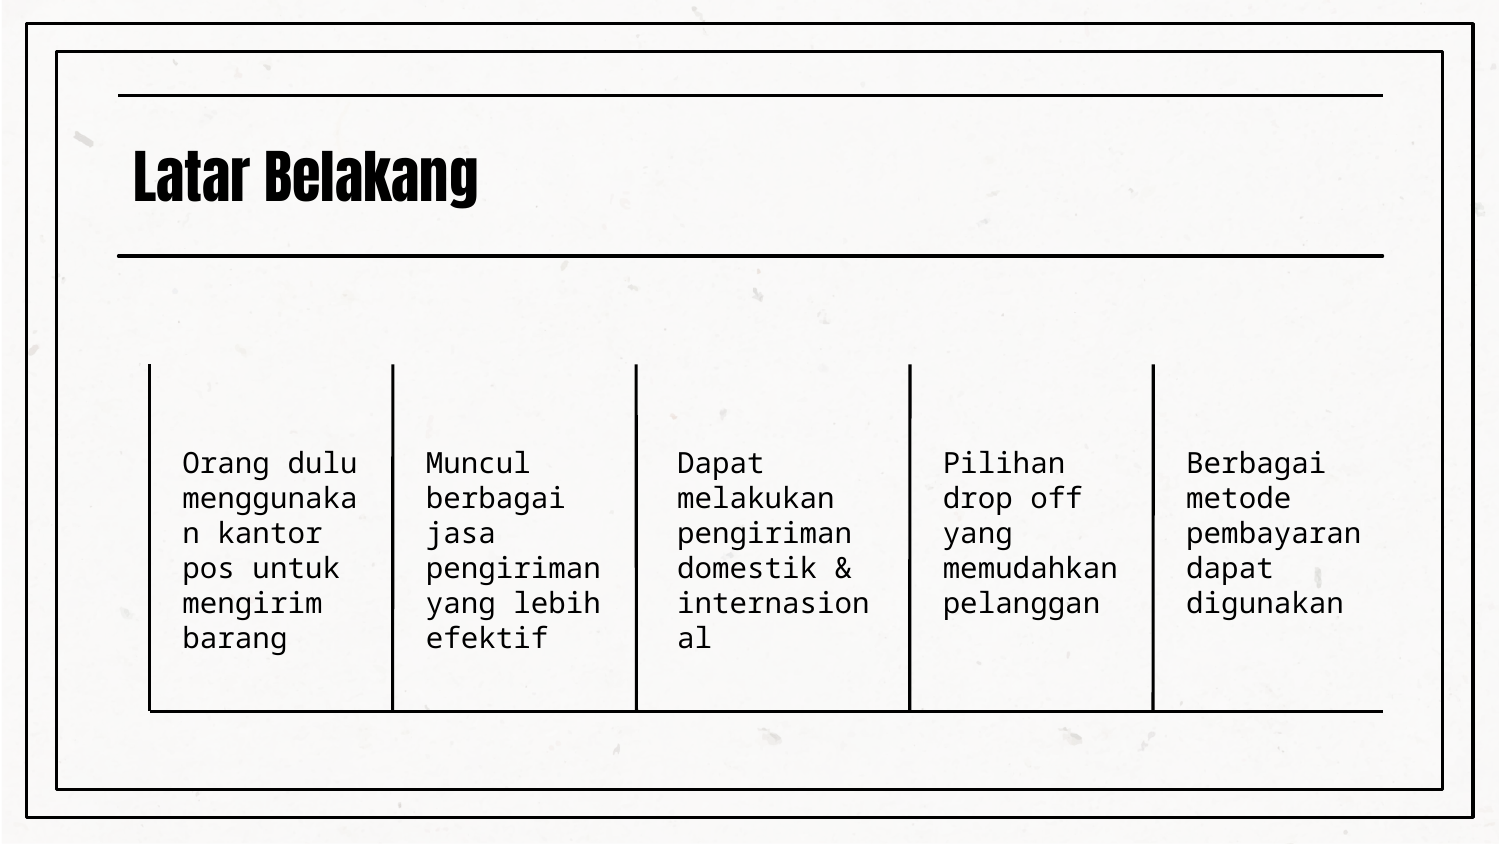

# Latar Belakang
Orang dulu menggunakan kantor pos untuk mengirim barang
Muncul berbagai jasa pengiriman yang lebih efektif
Dapat melakukan pengiriman domestik & internasional
Pilihan drop off yang memudahkan pelanggan
Berbagai metode pembayaran dapat digunakan